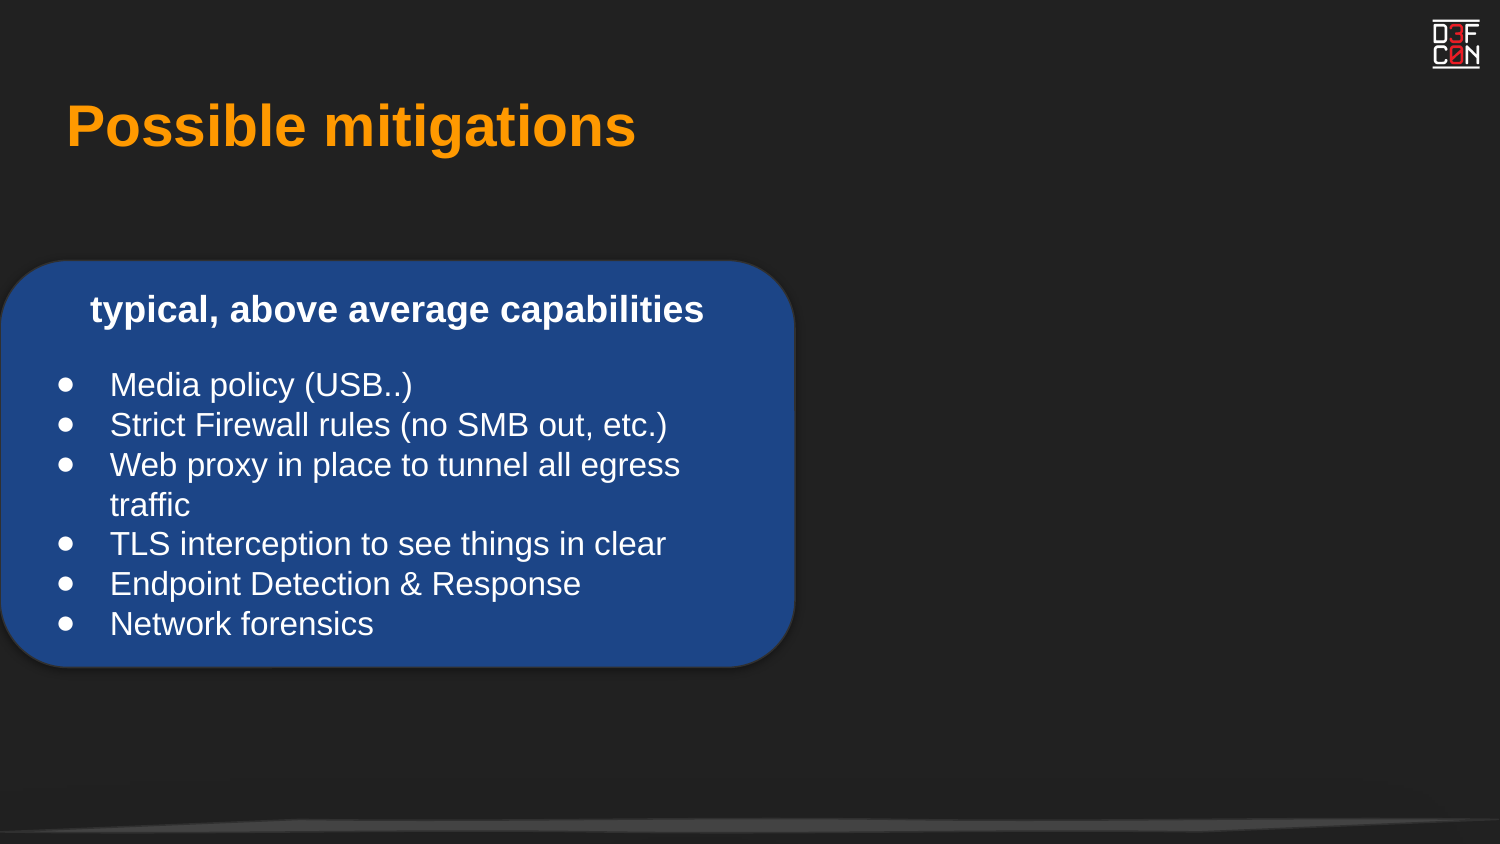

# Possible mitigations
typical, above average capabilities

Media policy (USB..)
Strict Firewall rules (no SMB out, etc.)
Web proxy in place to tunnel all egress traffic
TLS interception to see things in clear
Endpoint Detection & Response
Network forensics